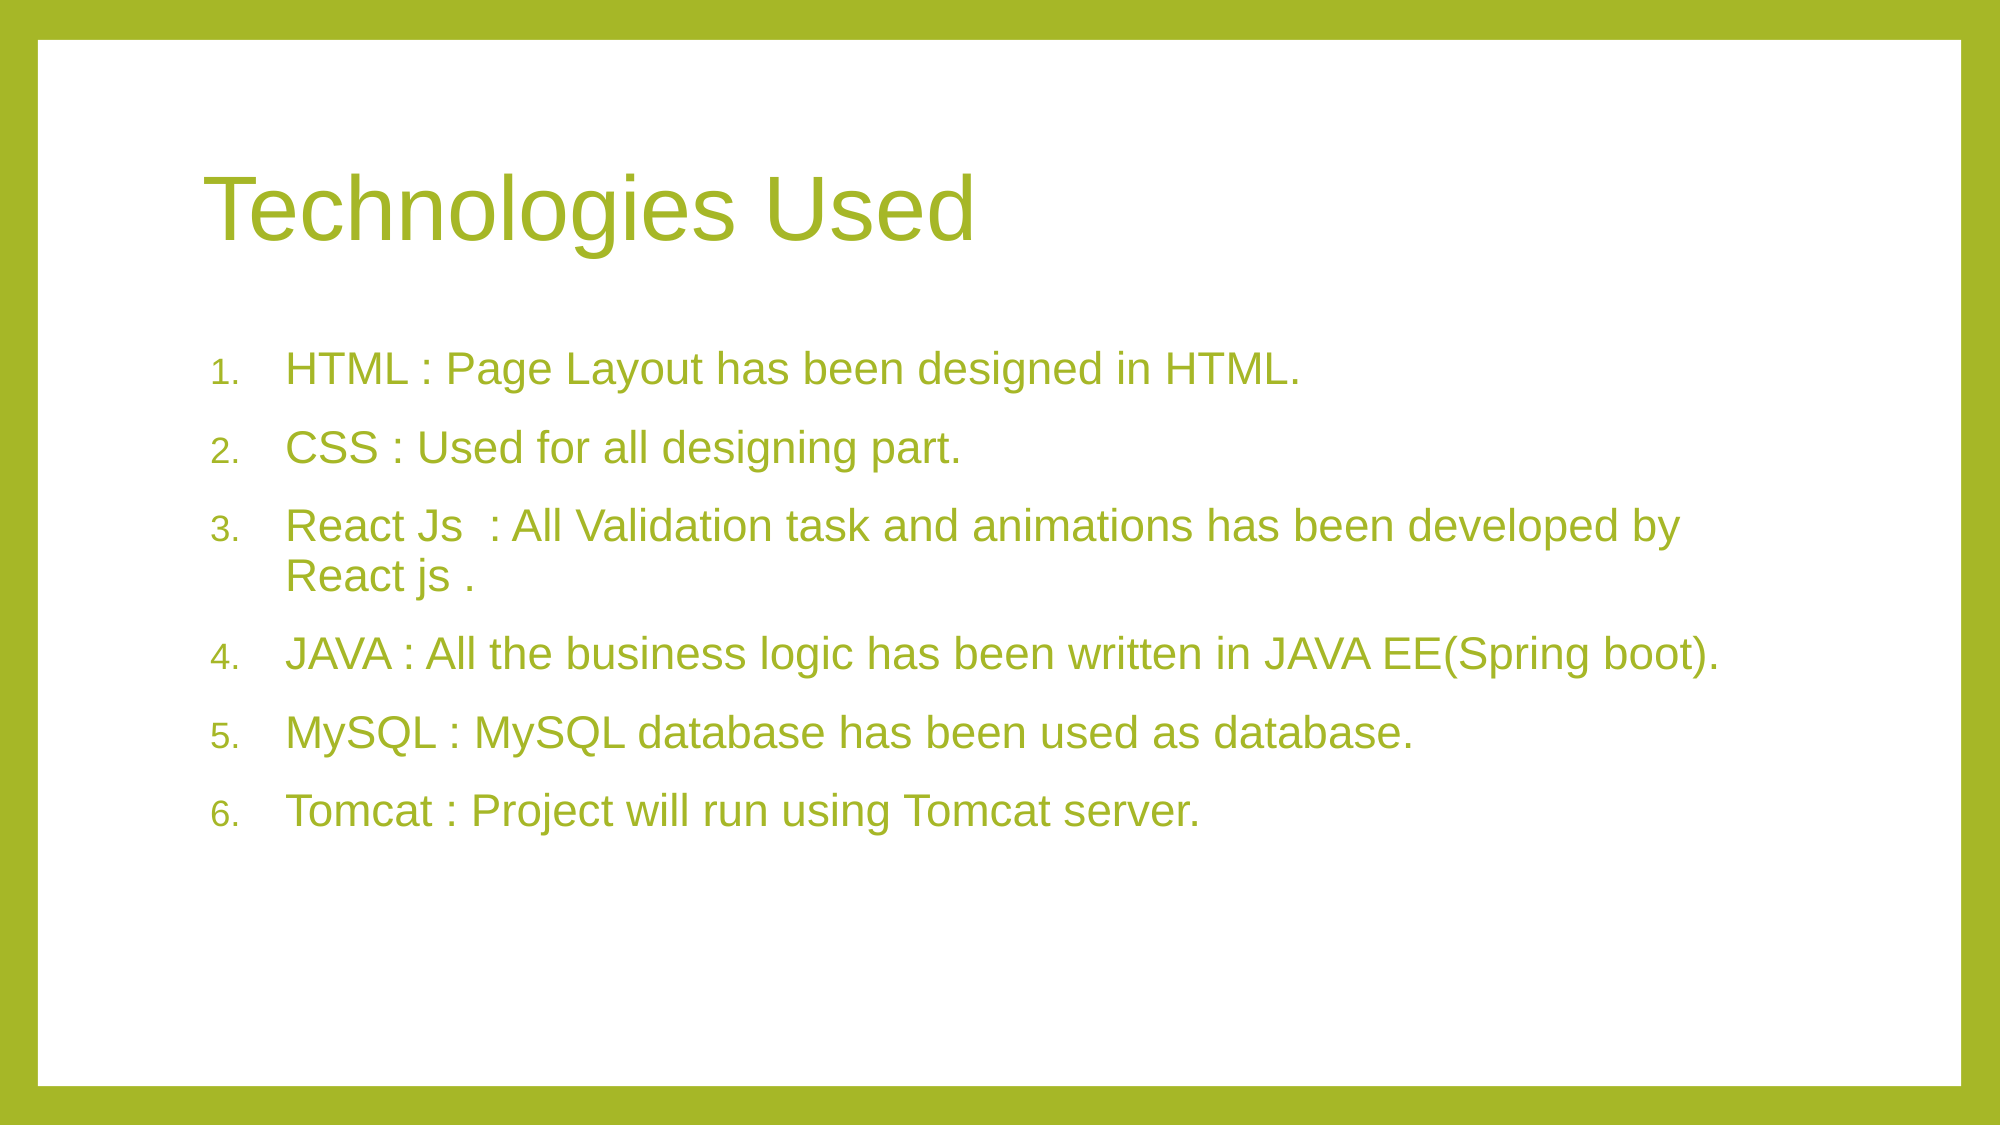

# Technologies Used
HTML : Page Layout has been designed in HTML.
CSS : Used for all designing part.
React Js  : All Validation task and animations has been developed by React js .
JAVA : All the business logic has been written in JAVA EE(Spring boot).
MySQL : MySQL database has been used as database.
Tomcat : Project will run using Tomcat server.